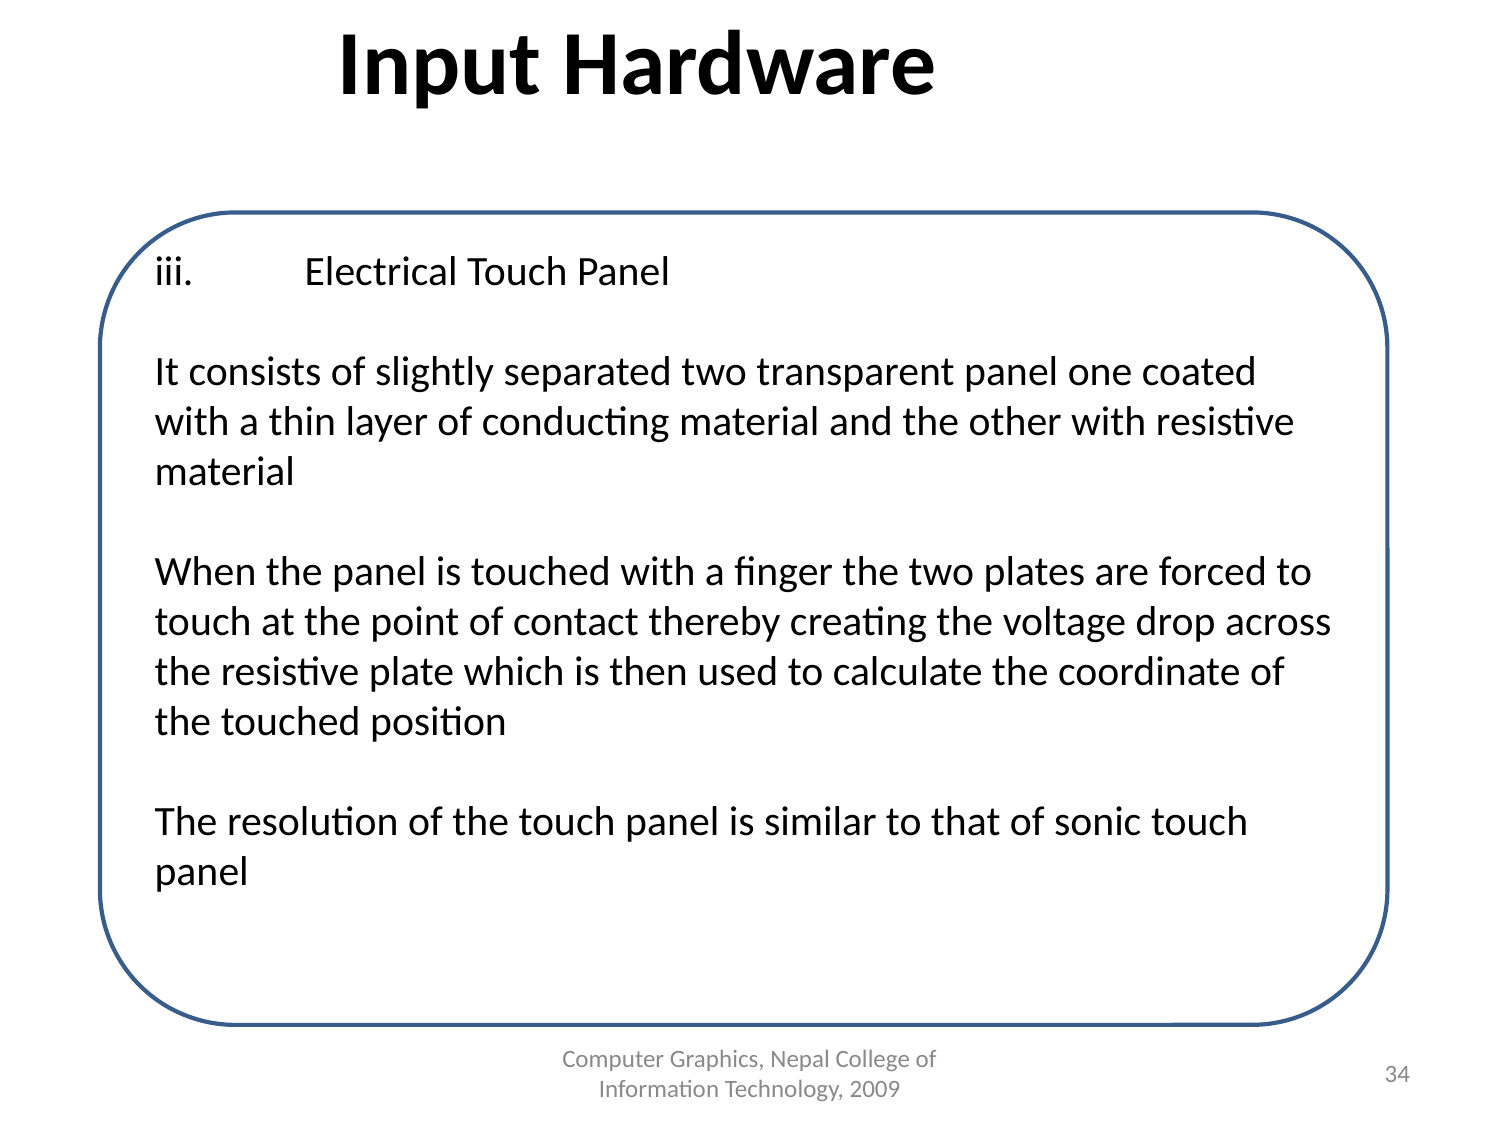

Input Hardware
iii.	Electrical Touch Panel

It consists of slightly separated two transparent panel one coated with a thin layer of conducting material and the other with resistive material

When the panel is touched with a finger the two plates are forced to touch at the point of contact thereby creating the voltage drop across the resistive plate which is then used to calculate the coordinate of the touched position

The resolution of the touch panel is similar to that of sonic touch panel

Computer Graphics, Nepal College of Information Technology, 2009
34